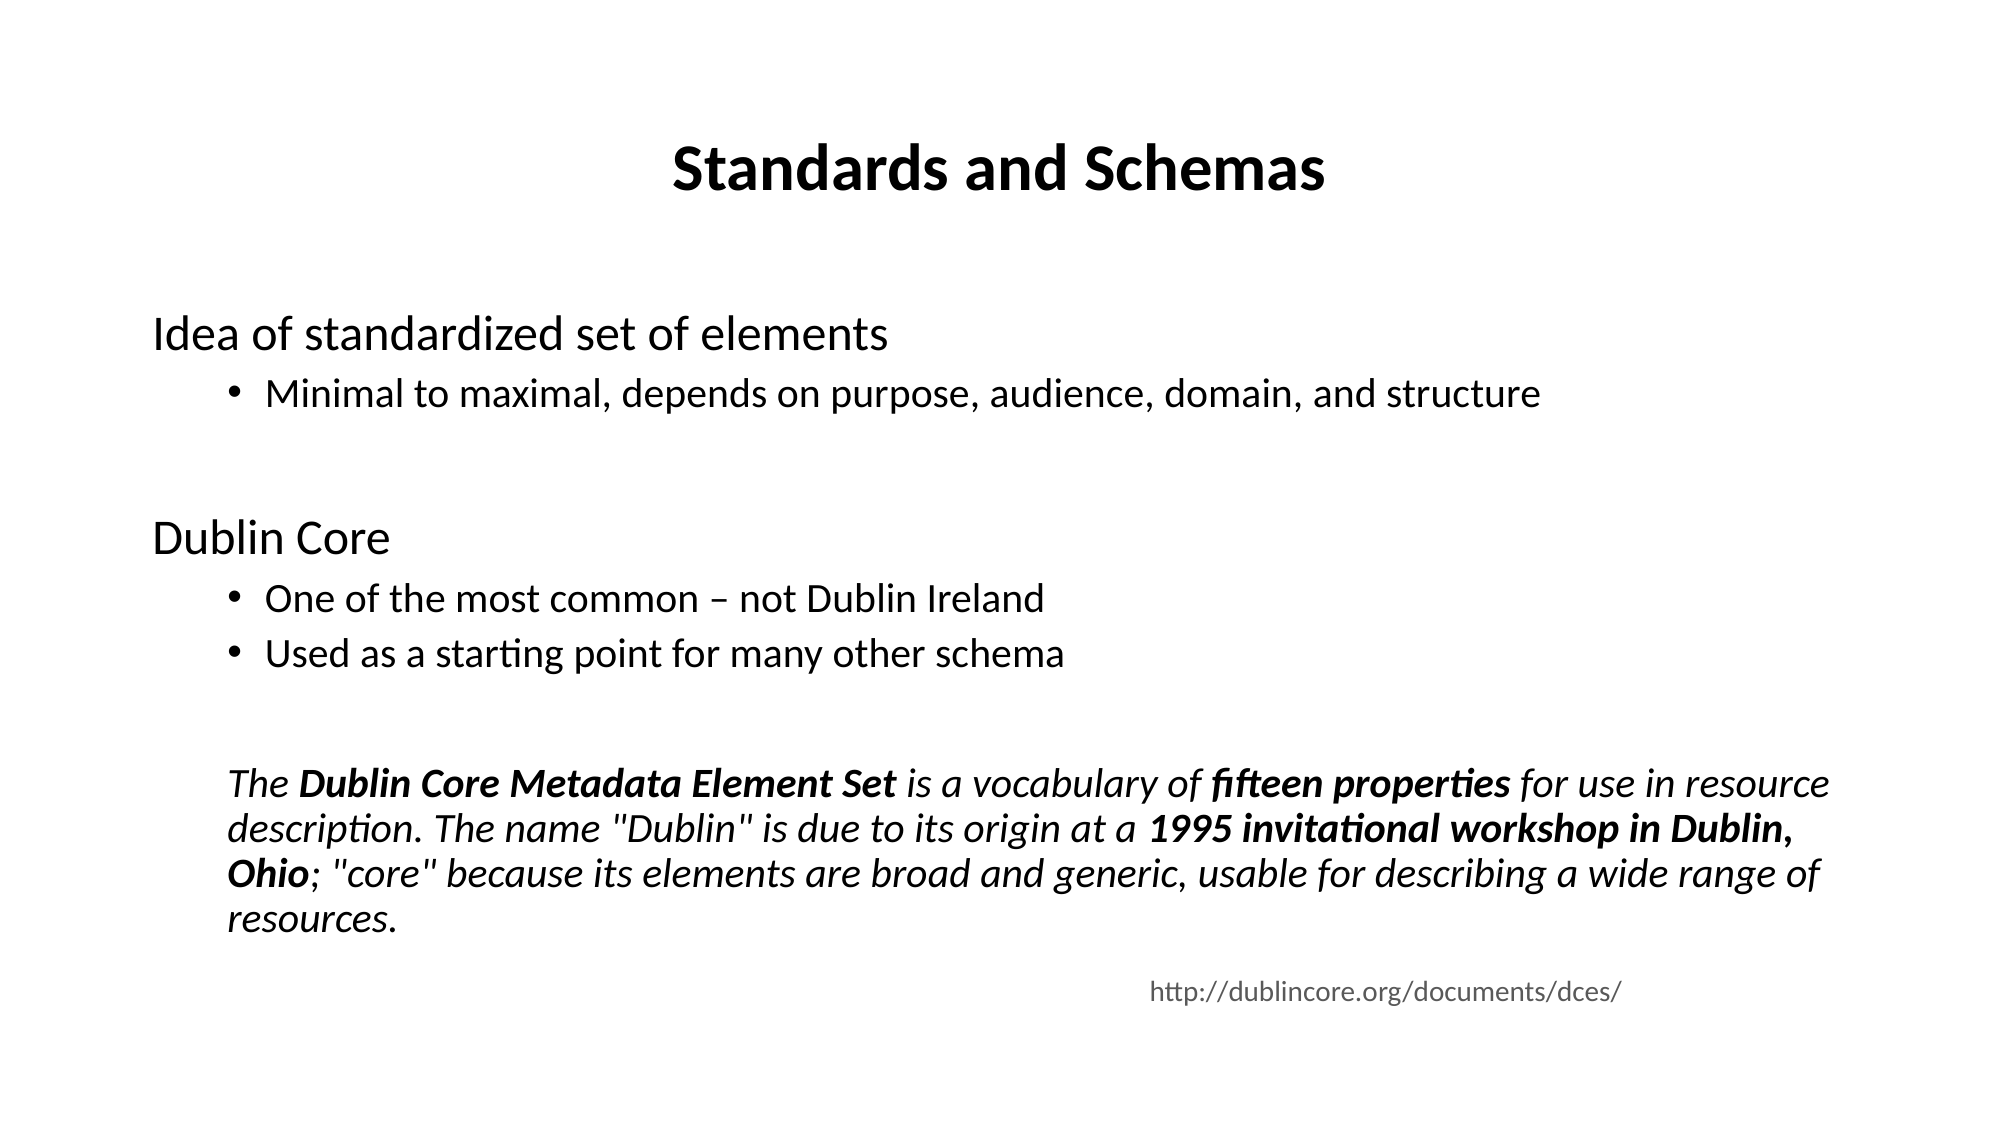

# Standards and Schemas
Idea of standardized set of elements
Minimal to maximal, depends on purpose, audience, domain, and structure

Dublin Core
One of the most common – not Dublin Ireland
Used as a starting point for many other schema

The Dublin Core Metadata Element Set is a vocabulary of fifteen properties for use in resource description. The name "Dublin" is due to its origin at a 1995 invitational workshop in Dublin, Ohio; "core" because its elements are broad and generic, usable for describing a wide range of resources.
http://dublincore.org/documents/dces/